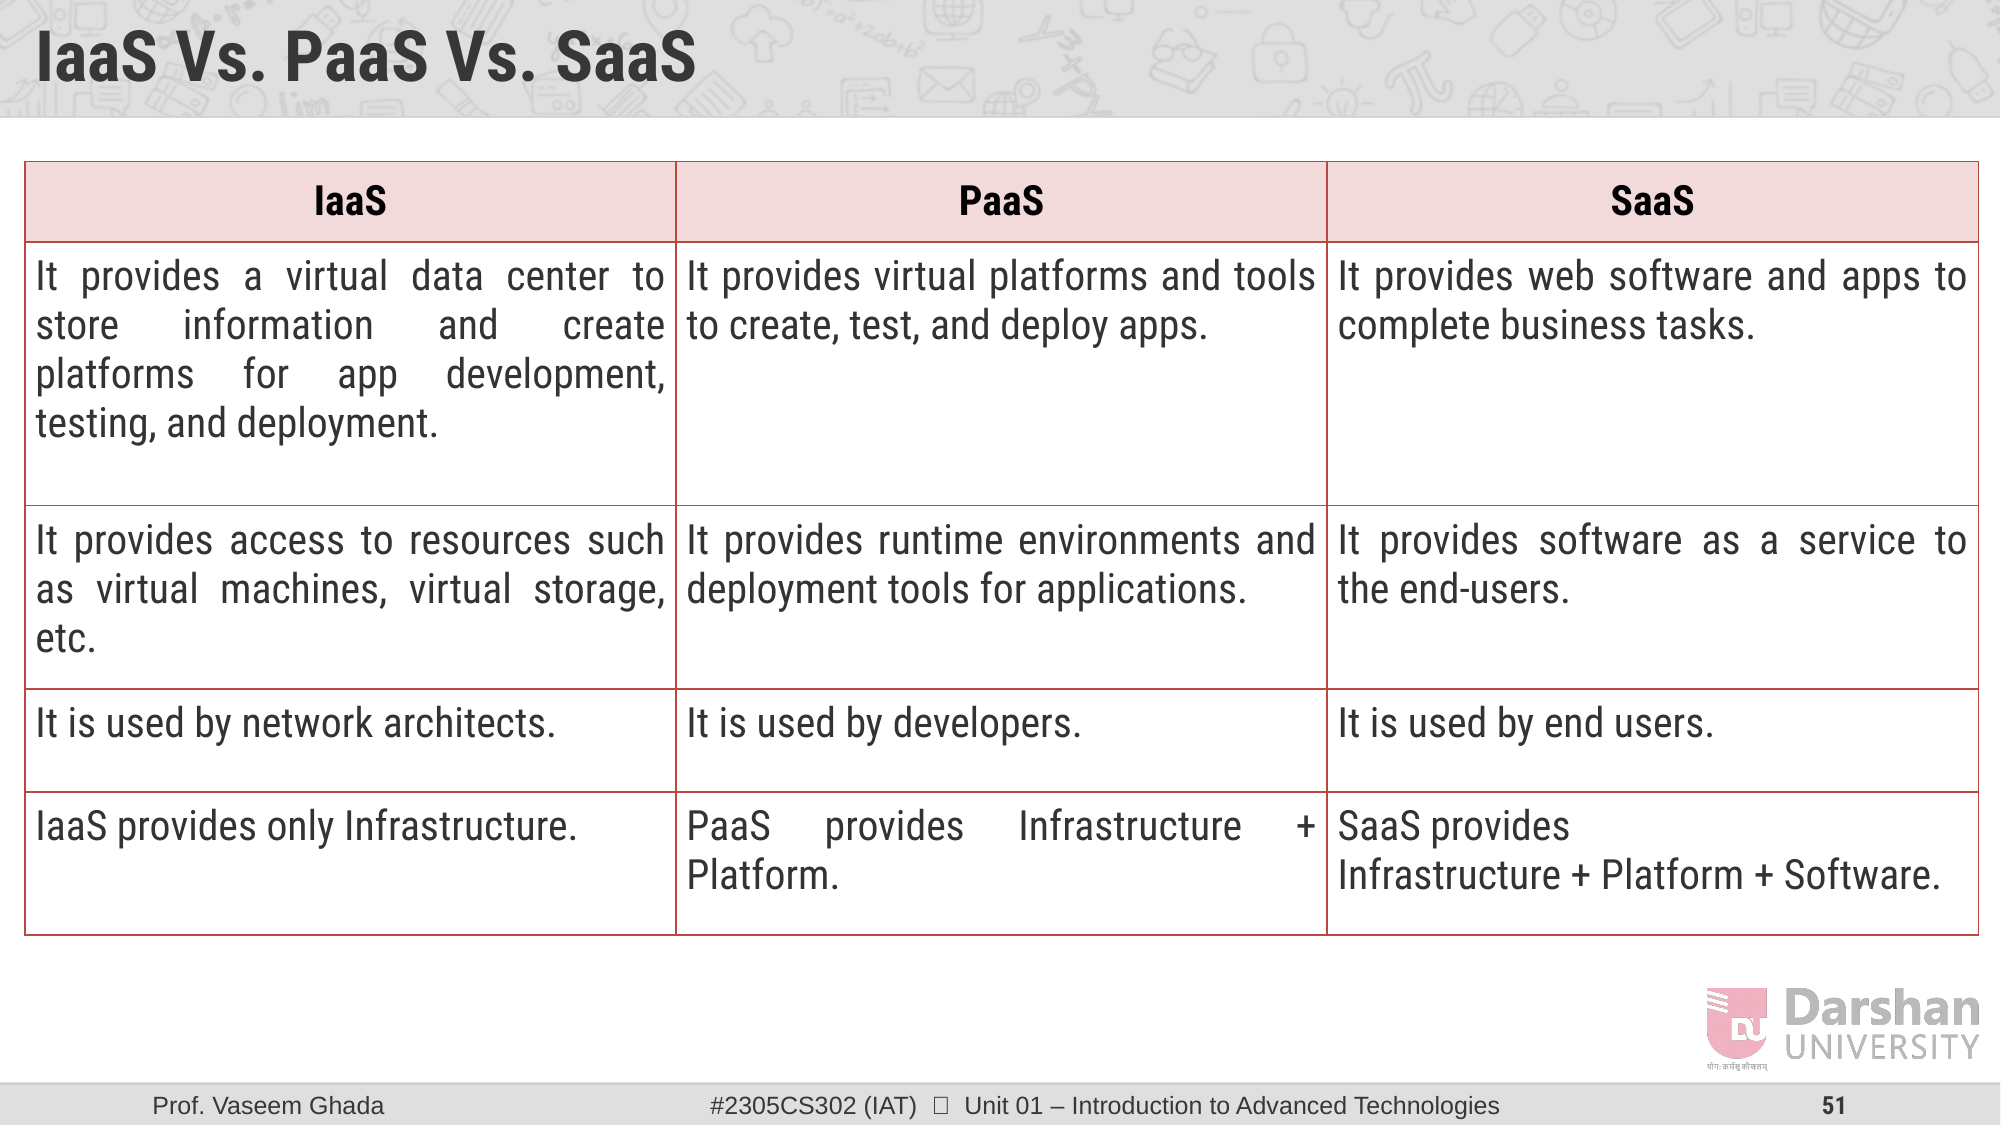

# IaaS Vs. PaaS Vs. SaaS
| IaaS | PaaS | SaaS |
| --- | --- | --- |
| It provides a virtual data center to store information and create platforms for app development, testing, and deployment. | It provides virtual platforms and tools to create, test, and deploy apps. | It provides web software and apps to complete business tasks. |
| It provides access to resources such as virtual machines, virtual storage, etc. | It provides runtime environments and deployment tools for applications. | It provides software as a service to the end-users. |
| It is used by network architects. | It is used by developers. | It is used by end users. |
| IaaS provides only Infrastructure. | PaaS provides Infrastructure + Platform. | SaaS provides Infrastructure + Platform + Software. |